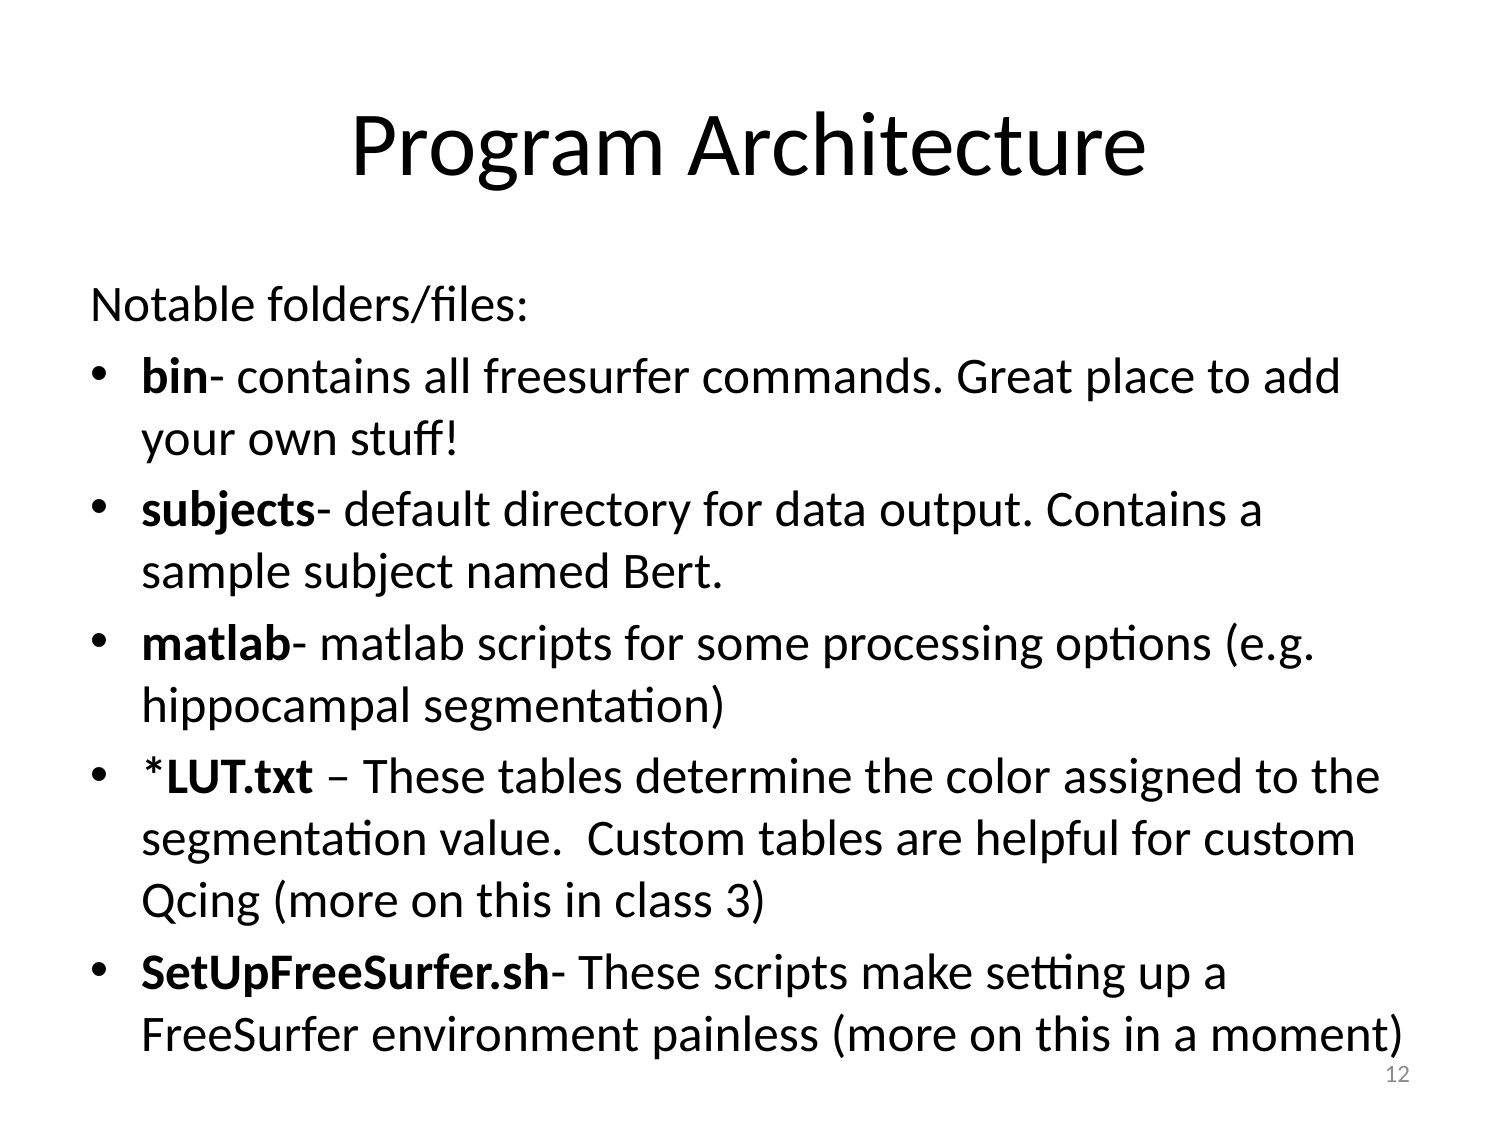

# Program Architecture
Notable folders/files:
bin- contains all freesurfer commands. Great place to add your own stuff!
subjects- default directory for data output. Contains a sample subject named Bert.
matlab- matlab scripts for some processing options (e.g. hippocampal segmentation)
*LUT.txt – These tables determine the color assigned to the segmentation value.  Custom tables are helpful for custom Qcing (more on this in class 3)
SetUpFreeSurfer.sh- These scripts make setting up a FreeSurfer environment painless (more on this in a moment)
12